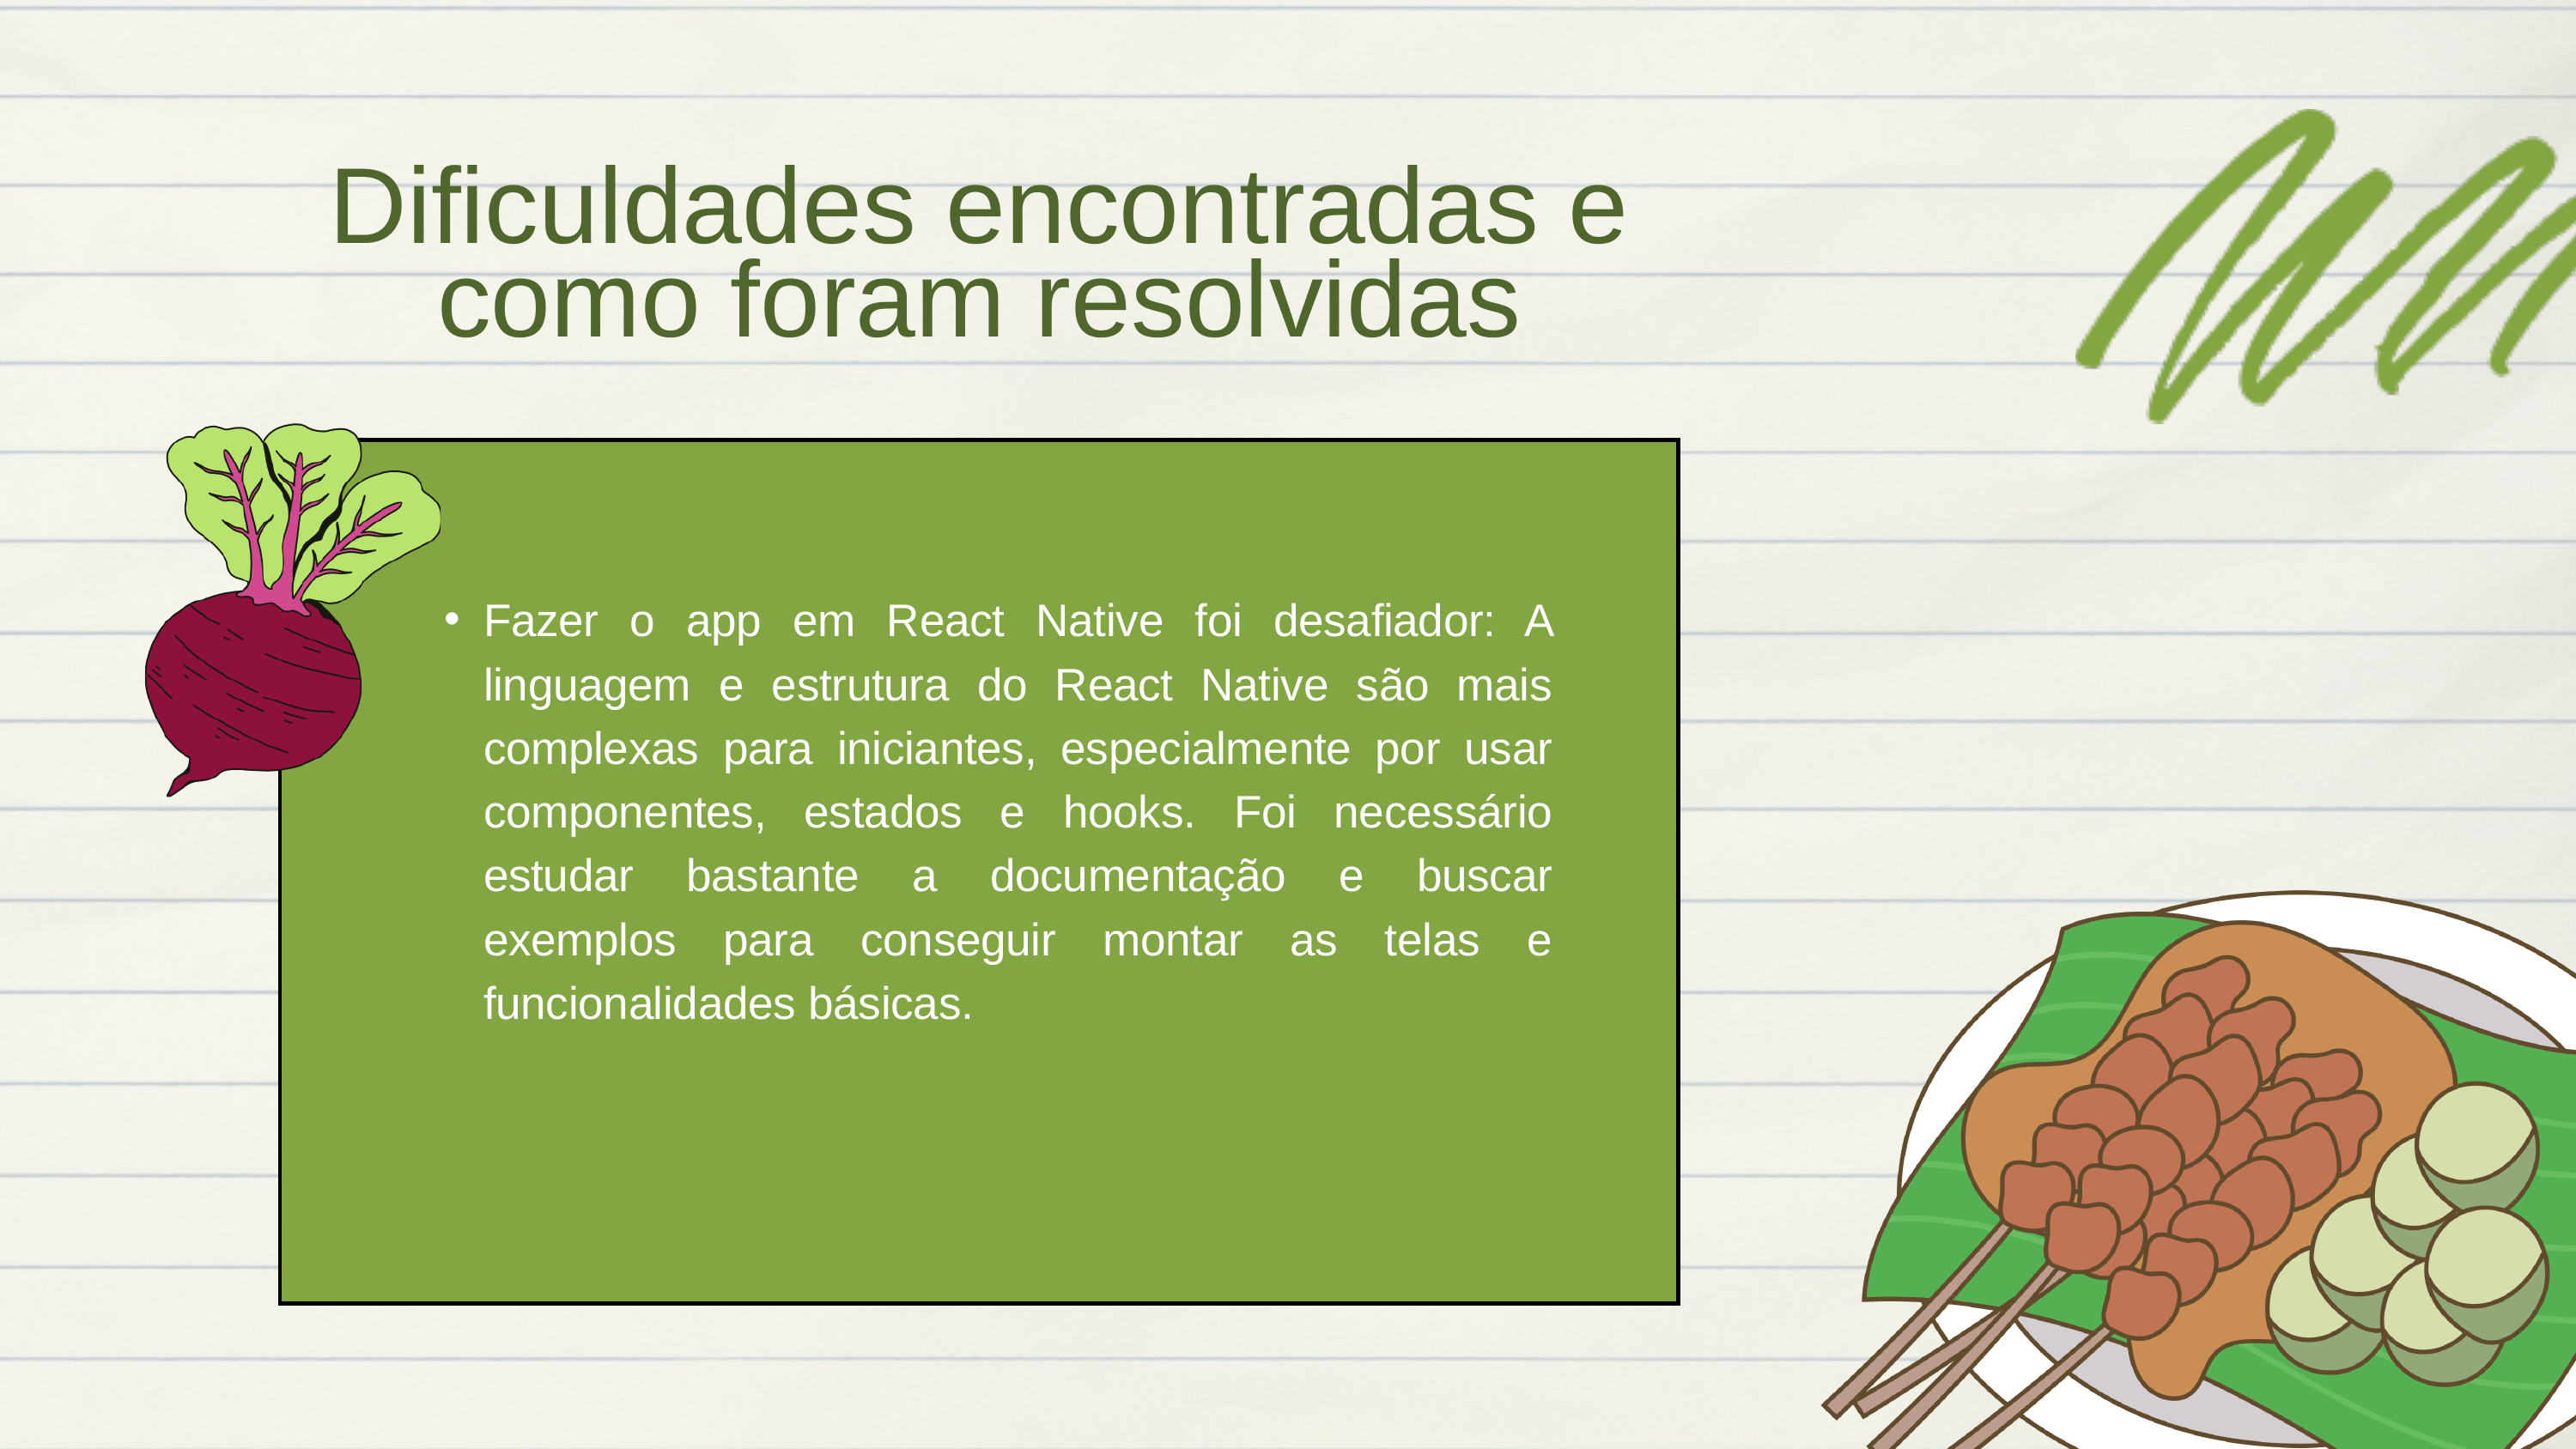

Dificuldades encontradas e como foram resolvidas

Fazer o app em React Native foi desafiador: A linguagem e estrutura do React Native são mais complexas para iniciantes, especialmente por usar componentes, estados e hooks. Foi necessário estudar bastante a documentação e buscar exemplos para conseguir montar as telas e funcionalidades básicas.